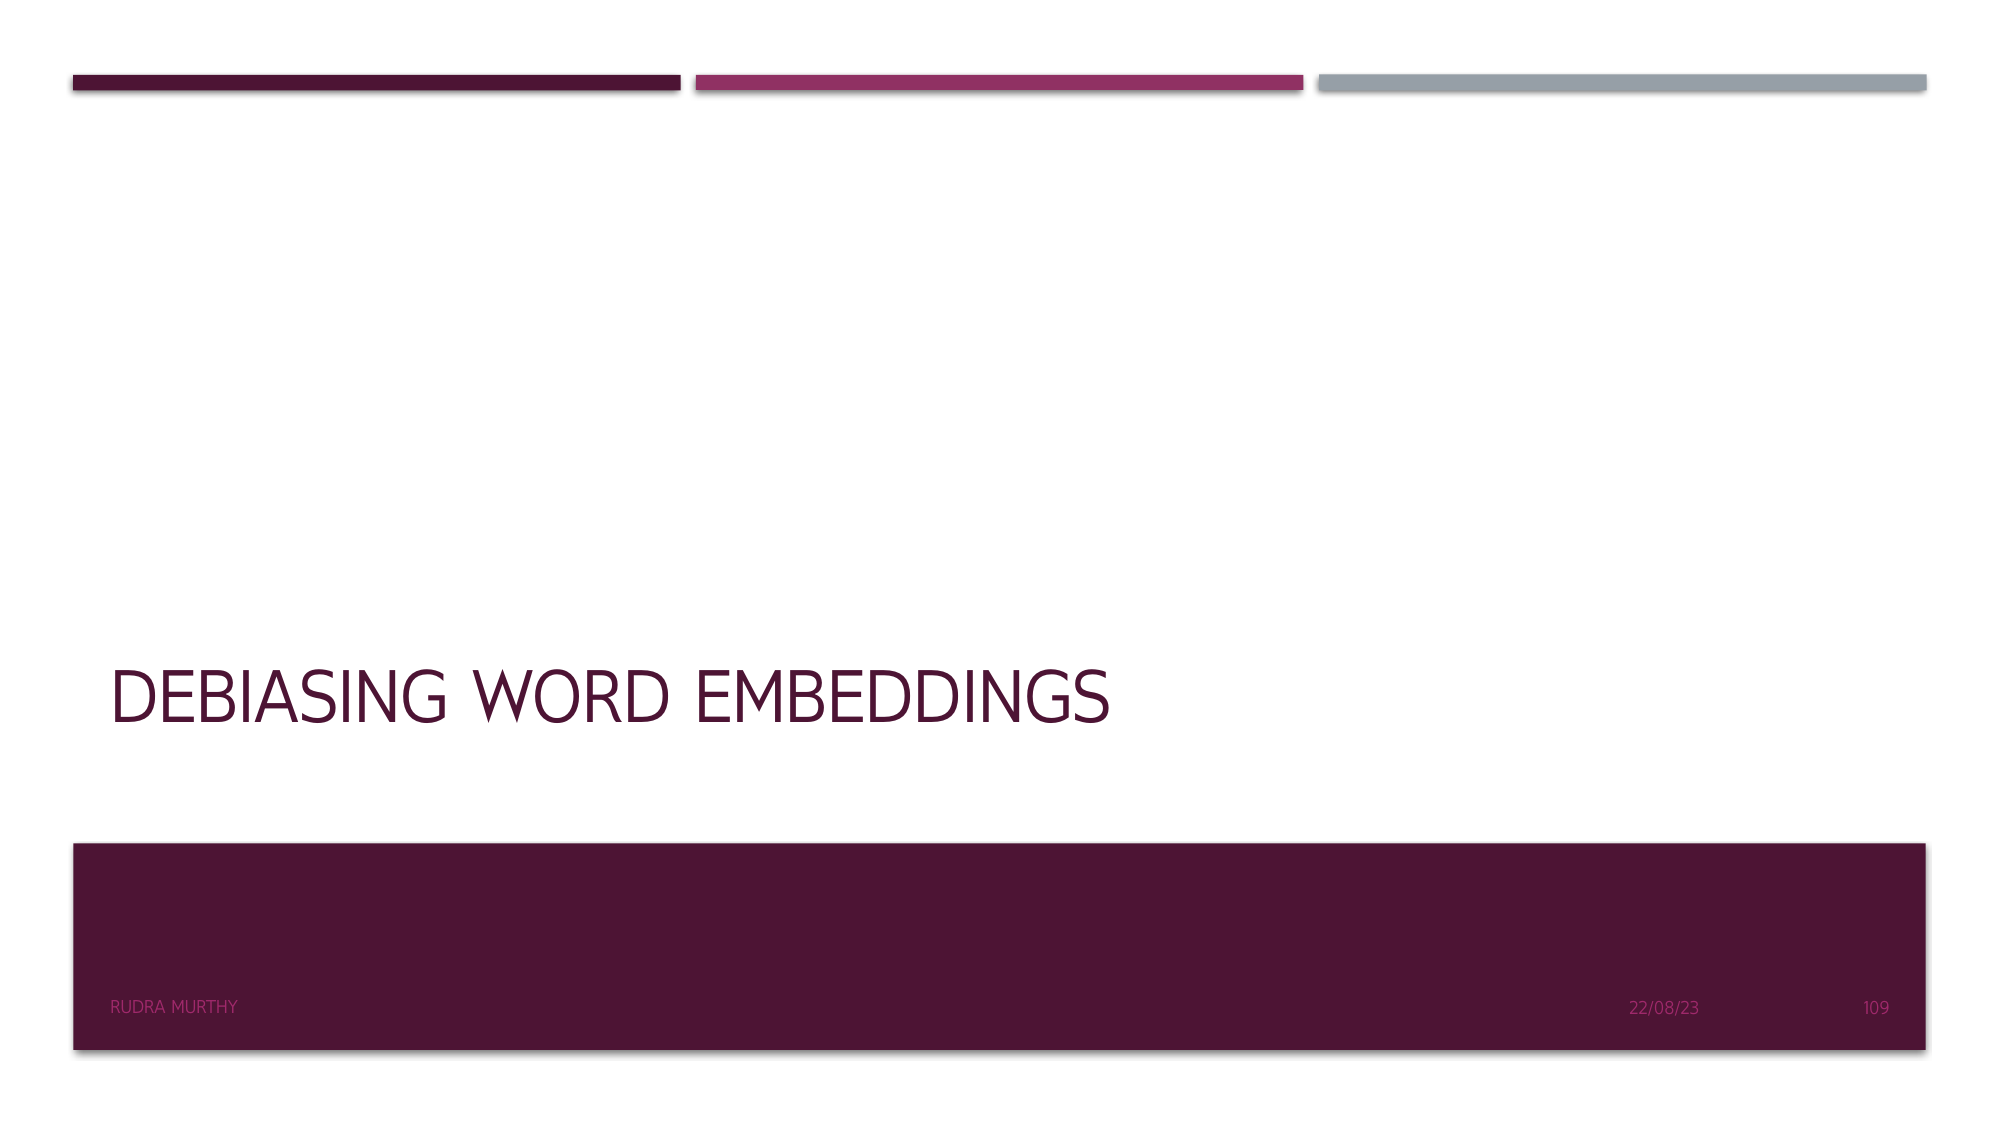

# Debiasing Word Embeddings

Rudra Murthy
22/08/23
109